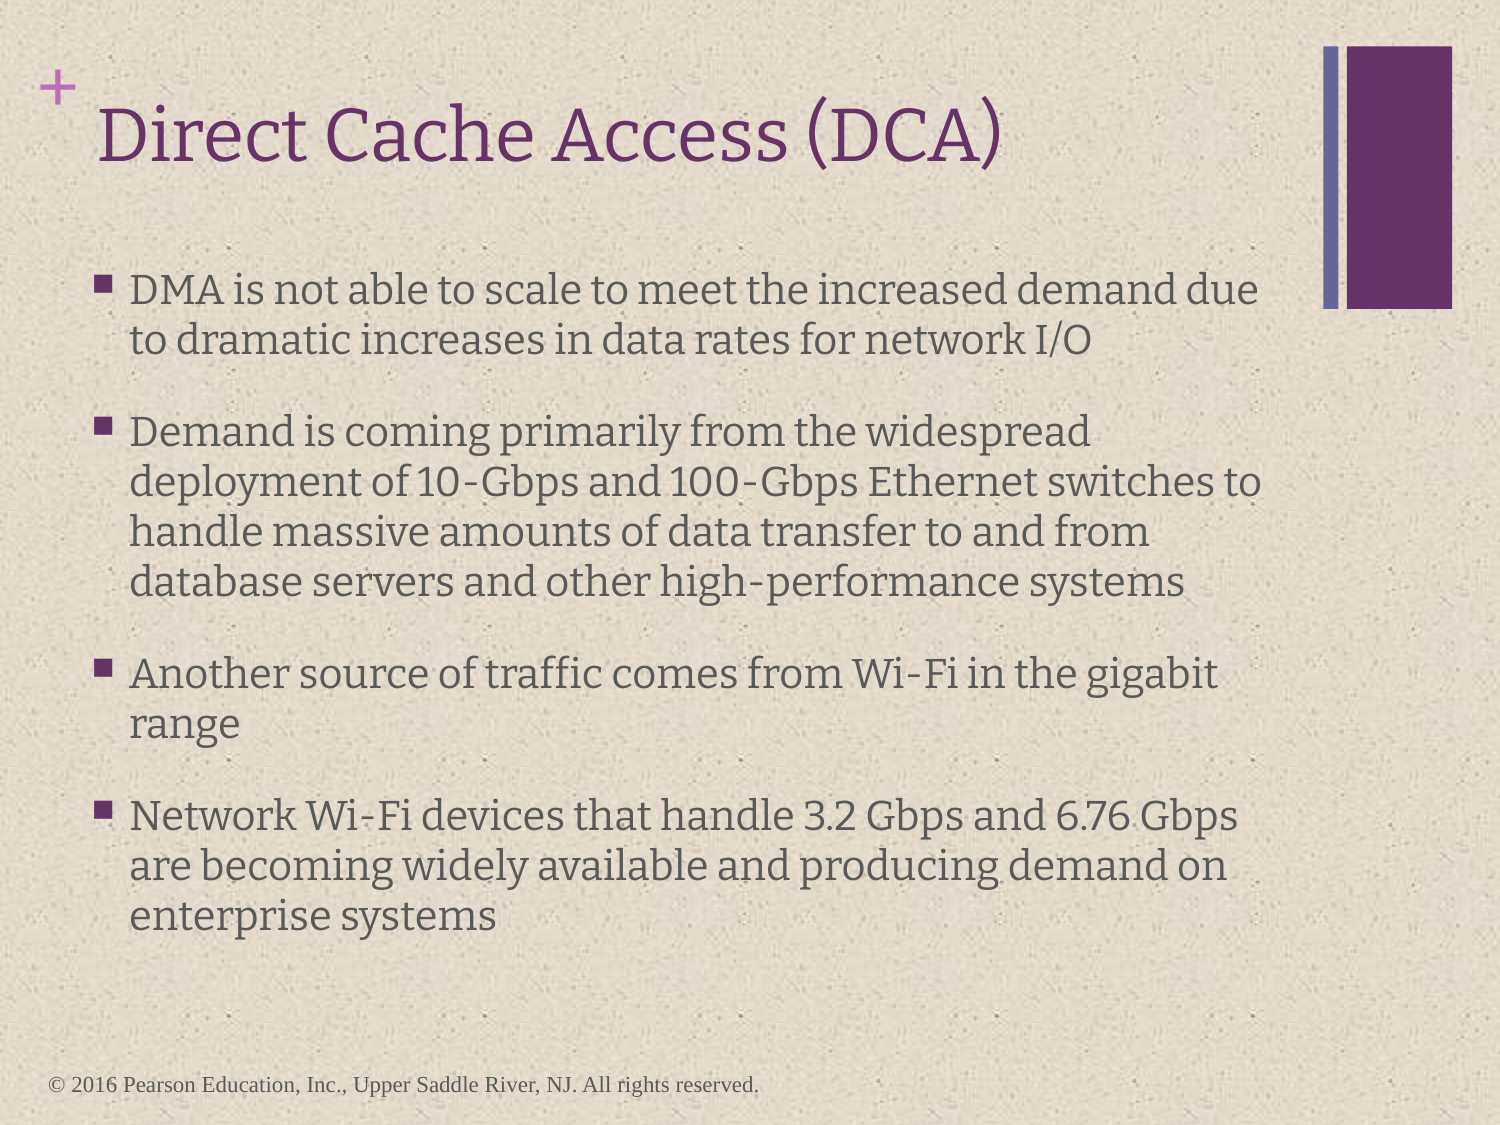

# Direct Cache Access (DCA)
DMA is not able to scale to meet the increased demand due to dramatic increases in data rates for network I/O
Demand is coming primarily from the widespread deployment of 10-Gbps and 100-Gbps Ethernet switches to handle massive amounts of data transfer to and from database servers and other high-performance systems
Another source of traffic comes from Wi-Fi in the gigabit range
Network Wi-Fi devices that handle 3.2 Gbps and 6.76 Gbps are becoming widely available and producing demand on enterprise systems
© 2016 Pearson Education, Inc., Upper Saddle River, NJ. All rights reserved.